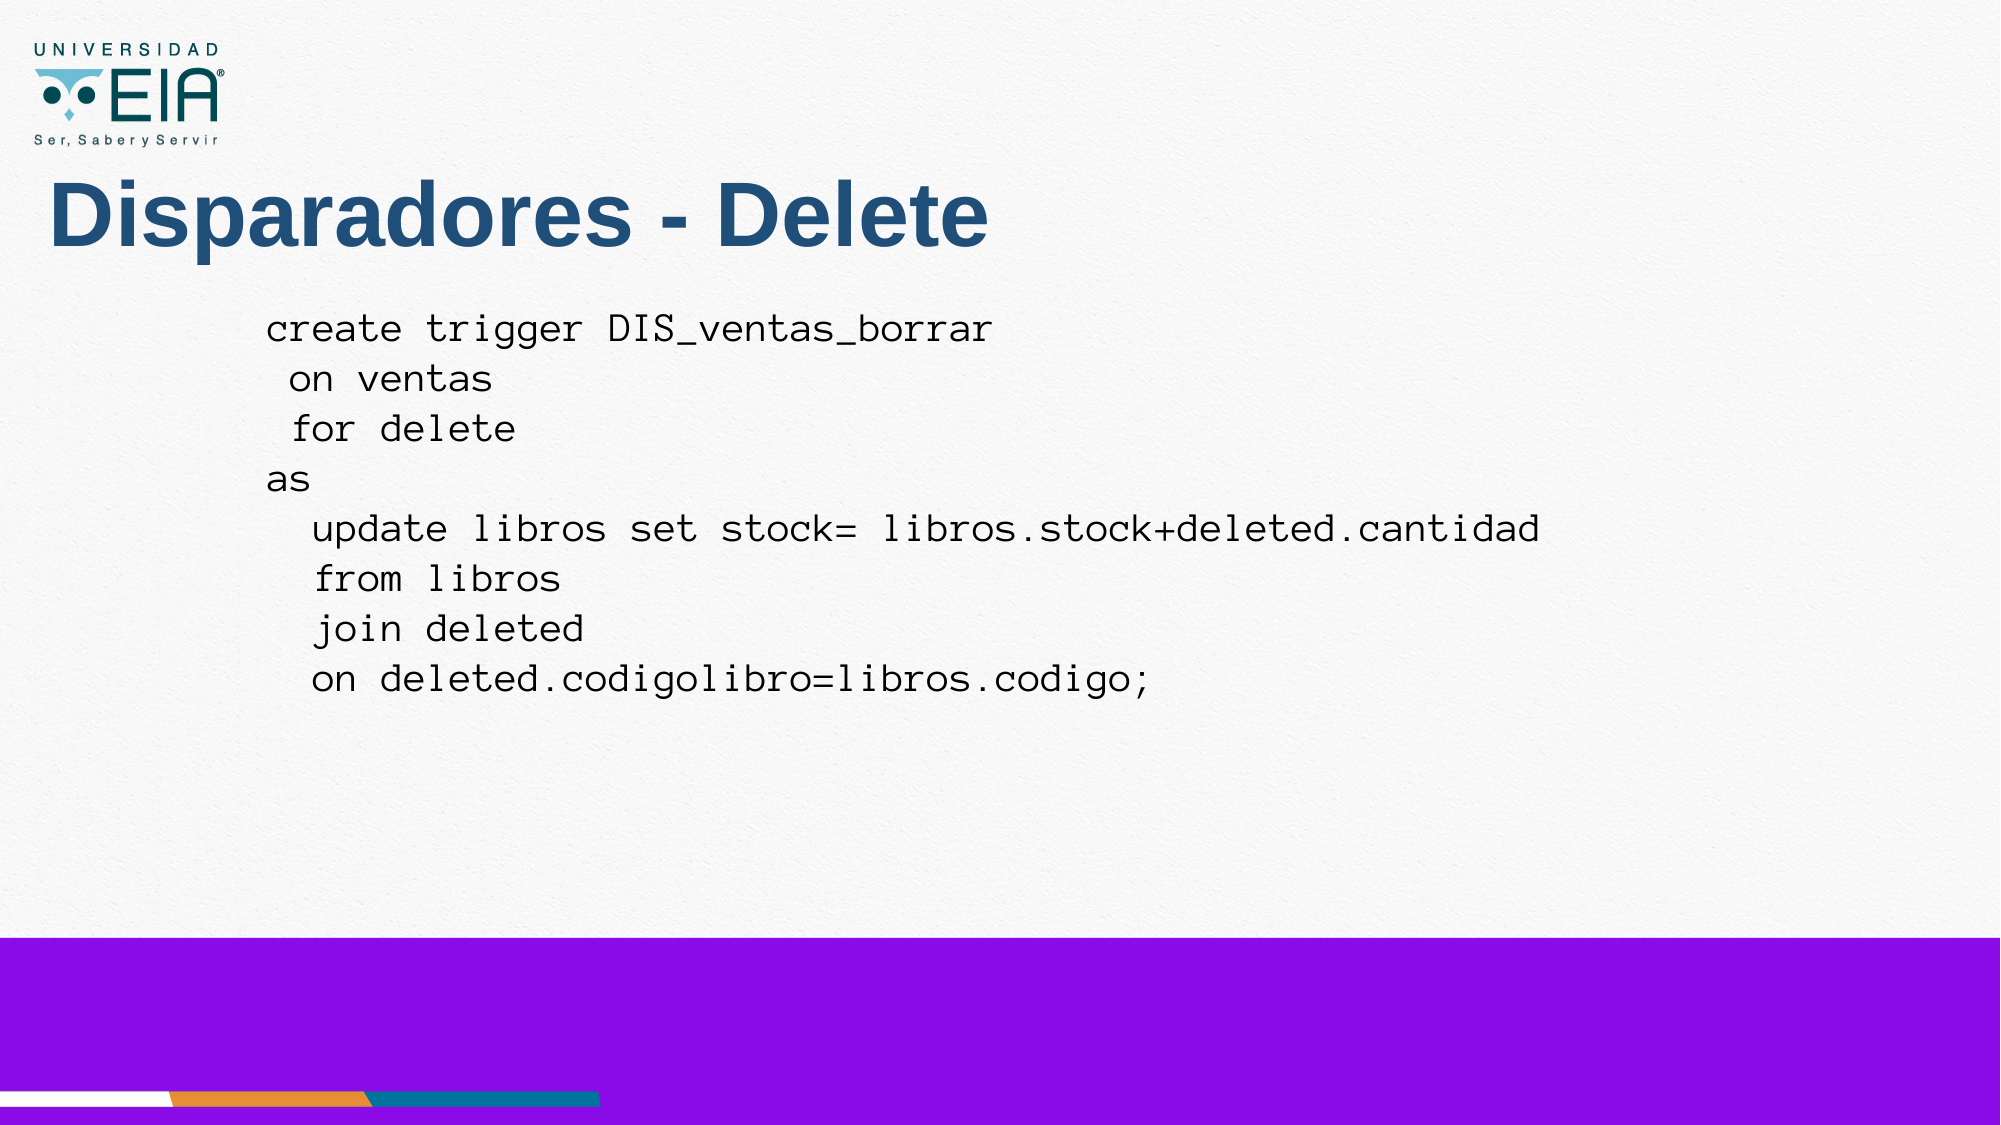

# Disparadores - Delete
 create trigger DIS_ventas_borrar
  on ventas
  for delete
 as
   update libros set stock= libros.stock+deleted.cantidad
   from libros
   join deleted
   on deleted.codigolibro=libros.codigo;